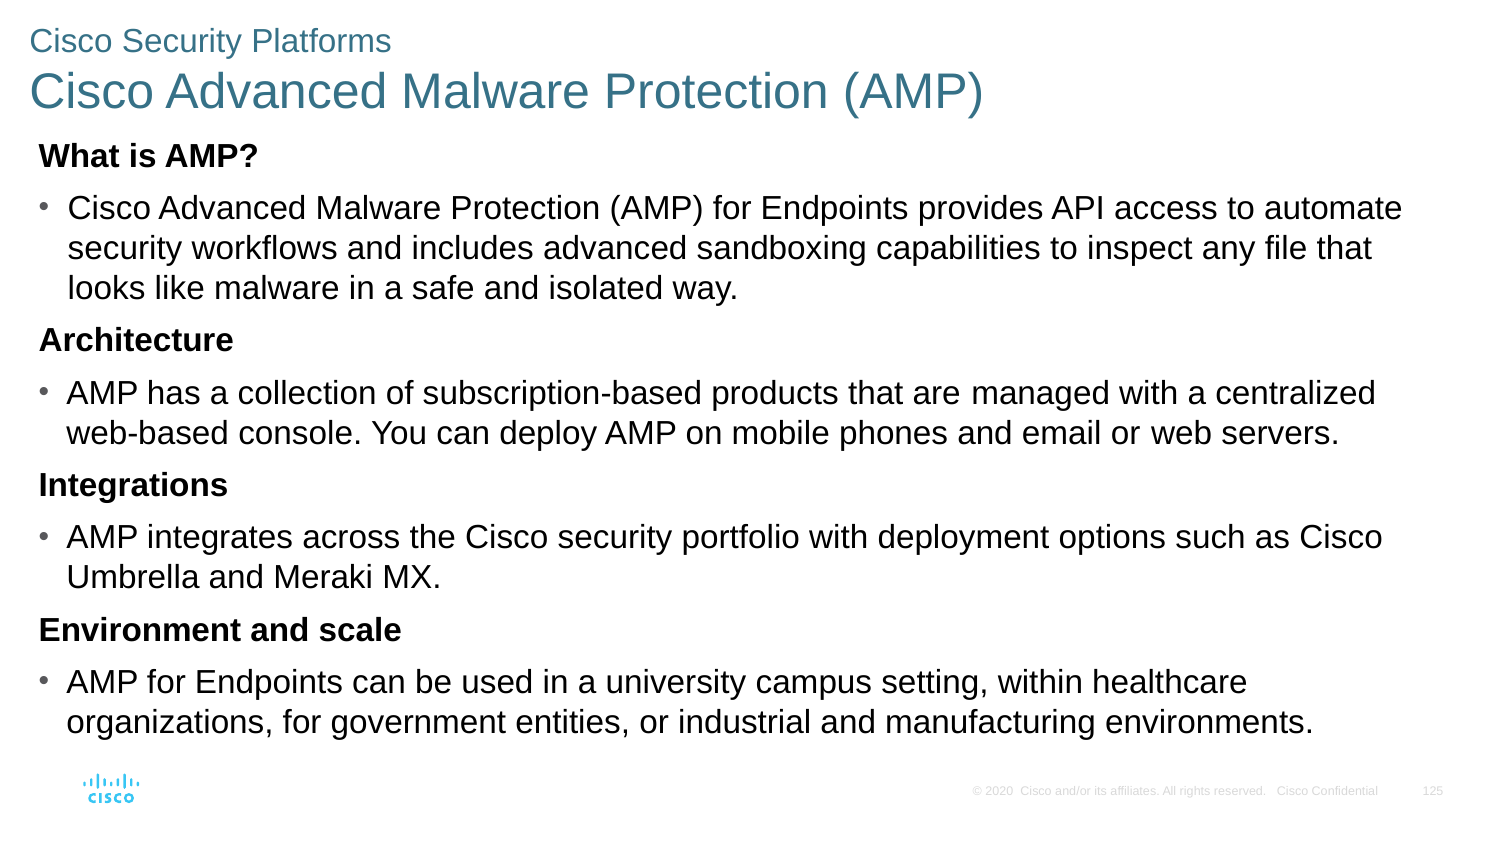

# Cisco Security Platforms Cisco Advanced Malware Protection (AMP)
What is AMP?
Cisco Advanced Malware Protection (AMP) for Endpoints provides API access to automate security workflows and includes advanced sandboxing capabilities to inspect any file that looks like malware in a safe and isolated way.
Architecture
AMP has a collection of subscription-based products that are managed with a centralized web-based console. You can deploy AMP on mobile phones and email or web servers.
Integrations
AMP integrates across the Cisco security portfolio with deployment options such as Cisco Umbrella and Meraki MX.
Environment and scale
AMP for Endpoints can be used in a university campus setting, within healthcare organizations, for government entities, or industrial and manufacturing environments.